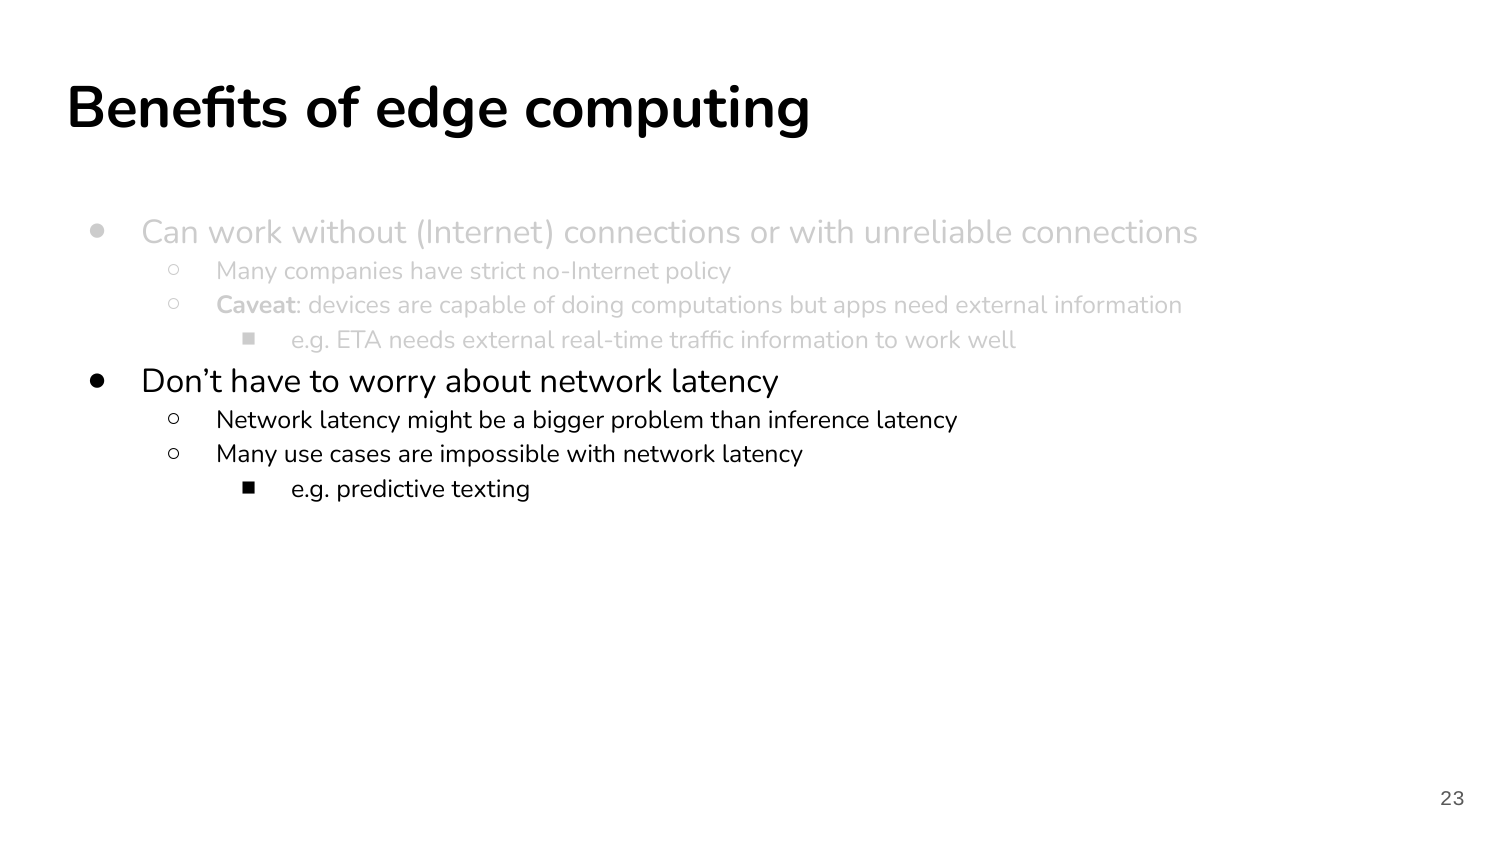

# Benefits of edge computing
Can work without (Internet) connections or with unreliable connections
Many companies have strict no-Internet policy
Caveat: devices are capable of doing computations but apps need external information
e.g. ETA needs external real-time traffic information to work well
Don’t have to worry about network latency
Network latency might be a bigger problem than inference latency
Many use cases are impossible with network latency
e.g. predictive texting
23